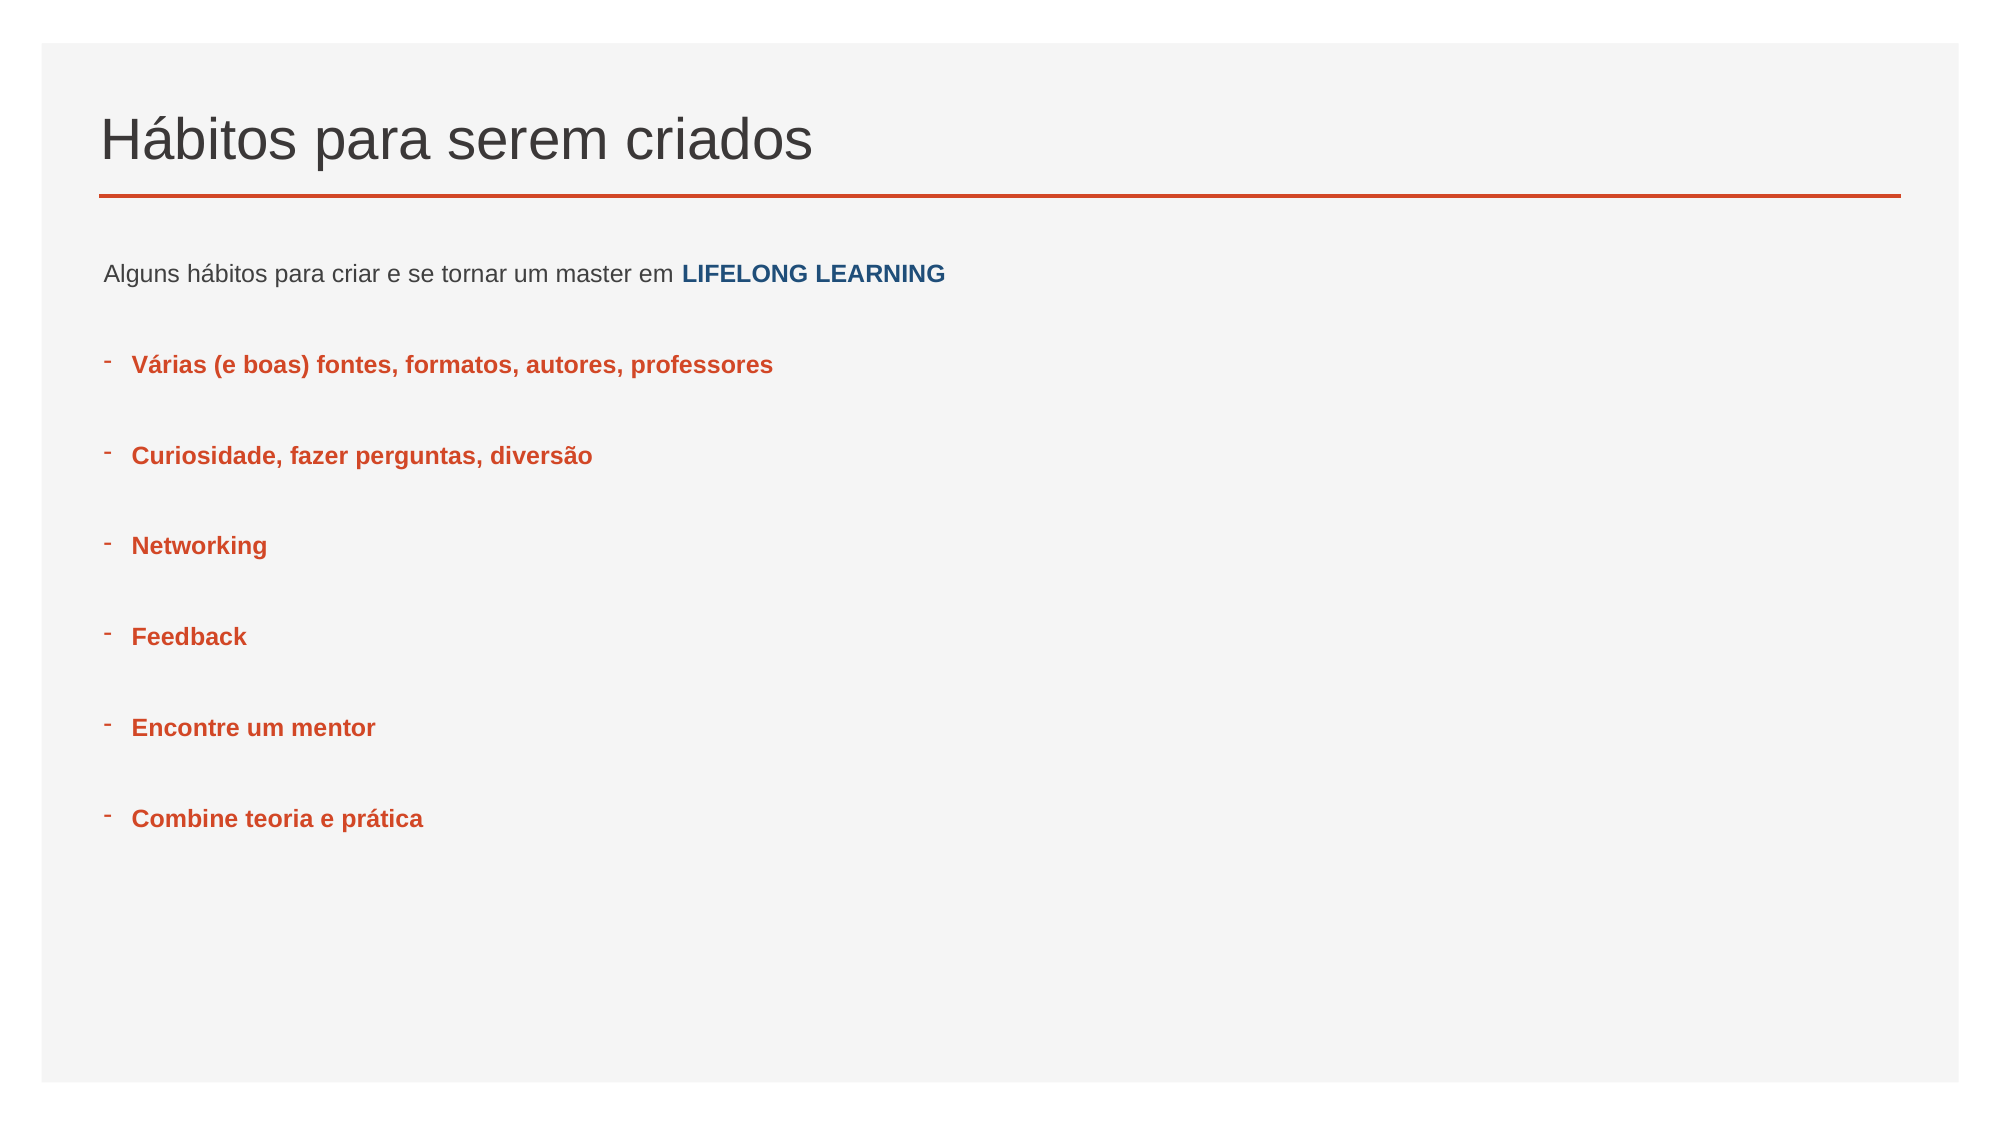

# Hábitos para serem criados
Alguns hábitos para criar e se tornar um master em LIFELONG LEARNING
Várias (e boas) fontes, formatos, autores, professores
Curiosidade, fazer perguntas, diversão
Networking
Feedback
Encontre um mentor
Combine teoria e prática